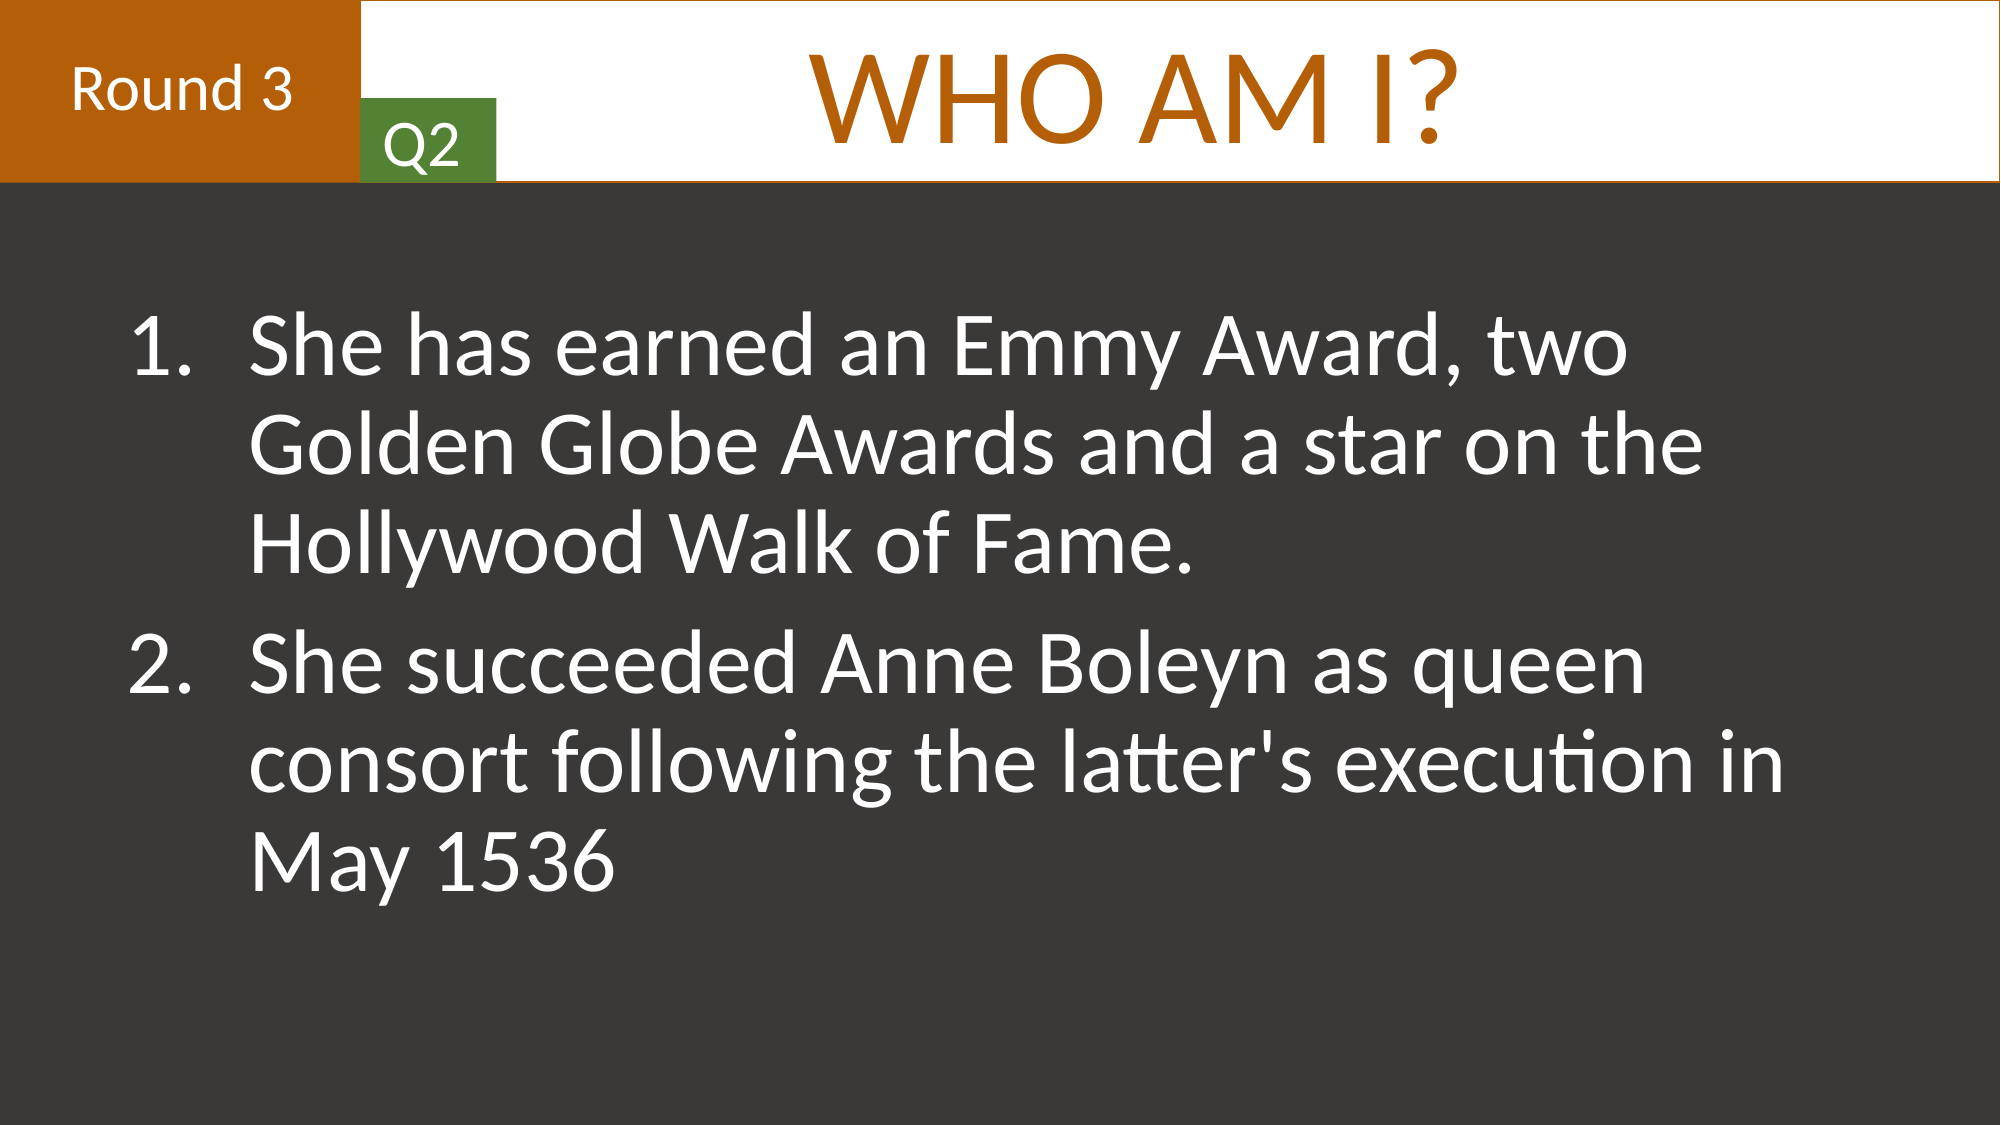

WHO AM I?
# Round 3
Q2

She has earned an Emmy Award, two Golden Globe Awards and a star on the Hollywood Walk of Fame.
She succeeded Anne Boleyn as queen consort following the latter's execution in May 1536